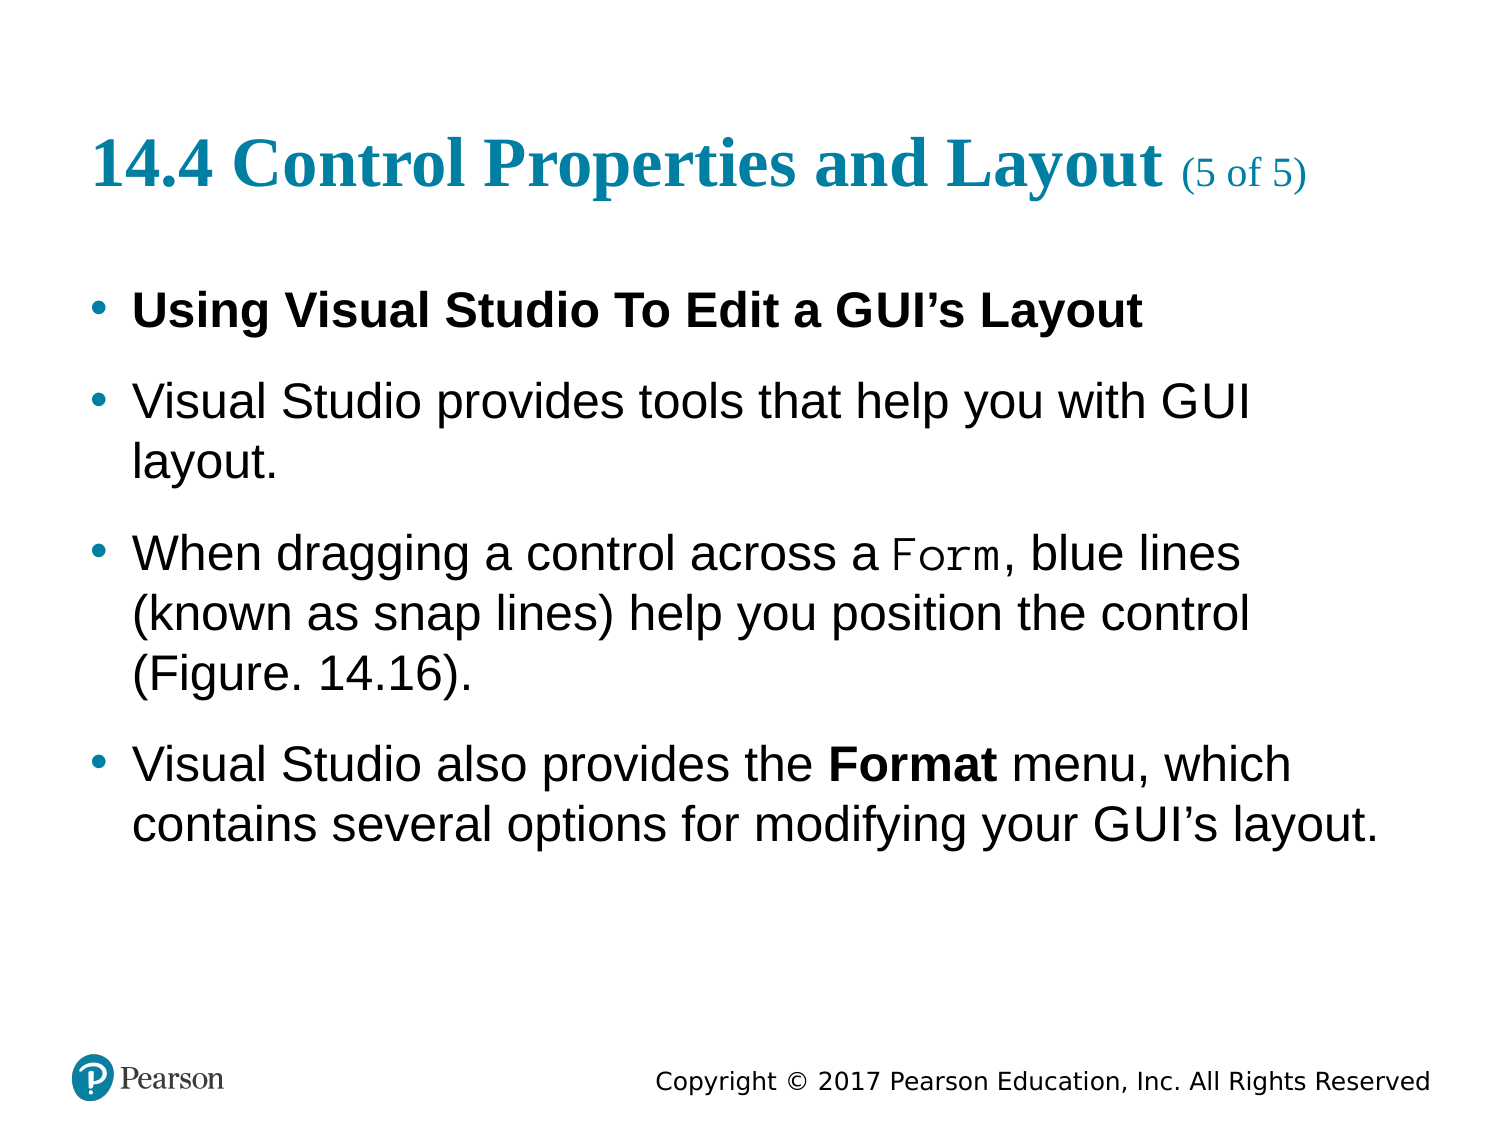

# 14.4 Control Properties and Layout (5 of 5)
Using Visual Studio To Edit a G U I’s Layout
Visual Studio provides tools that help you with G U I layout.
When dragging a control across a Form, blue lines (known as snap lines) help you position the control (Figure. 14.16).
Visual Studio also provides the Format menu, which contains several options for modifying your G U I’s layout.